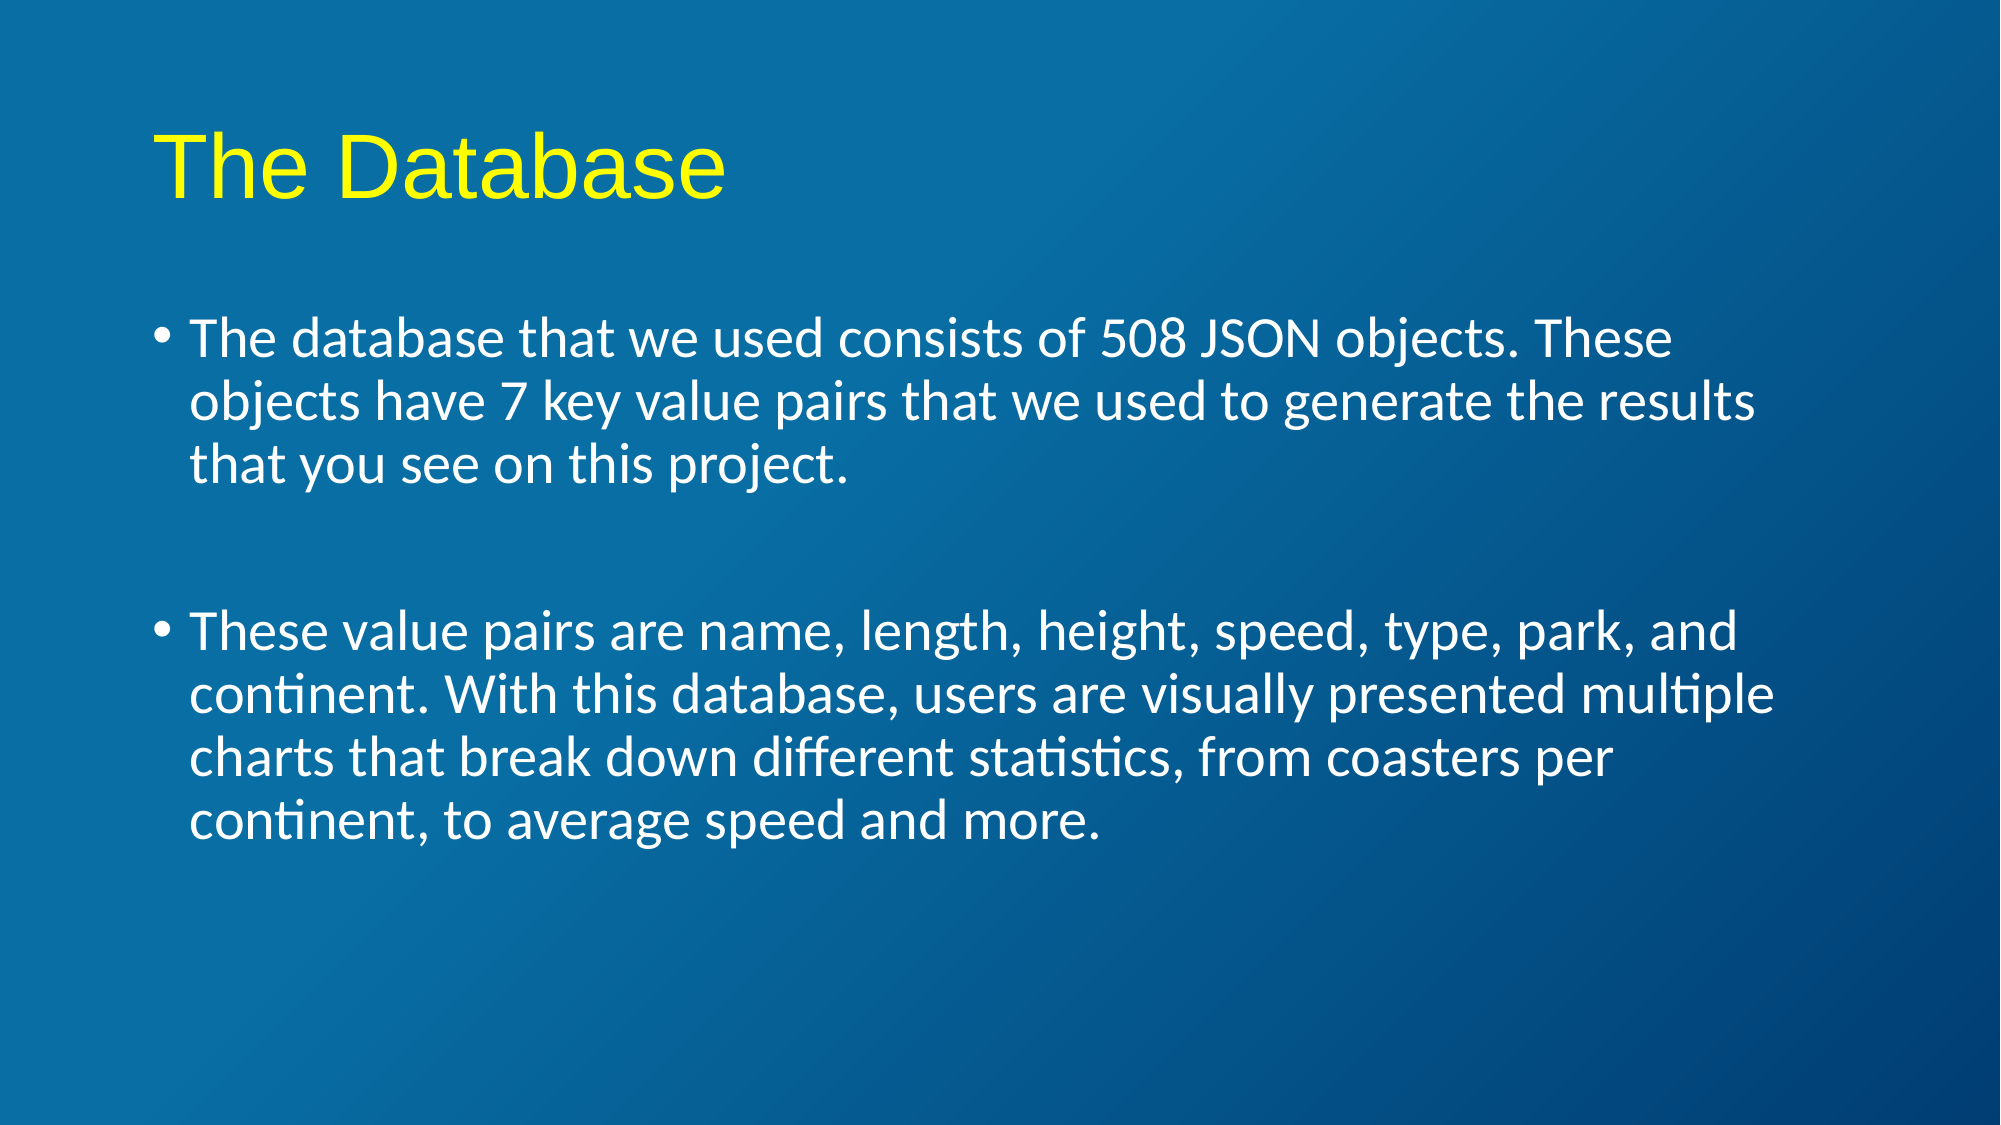

# The Database
The database that we used consists of 508 JSON objects. These objects have 7 key value pairs that we used to generate the results that you see on this project.

These value pairs are name, length, height, speed, type, park, and continent. With this database, users are visually presented multiple charts that break down different statistics, from coasters per continent, to average speed and more.